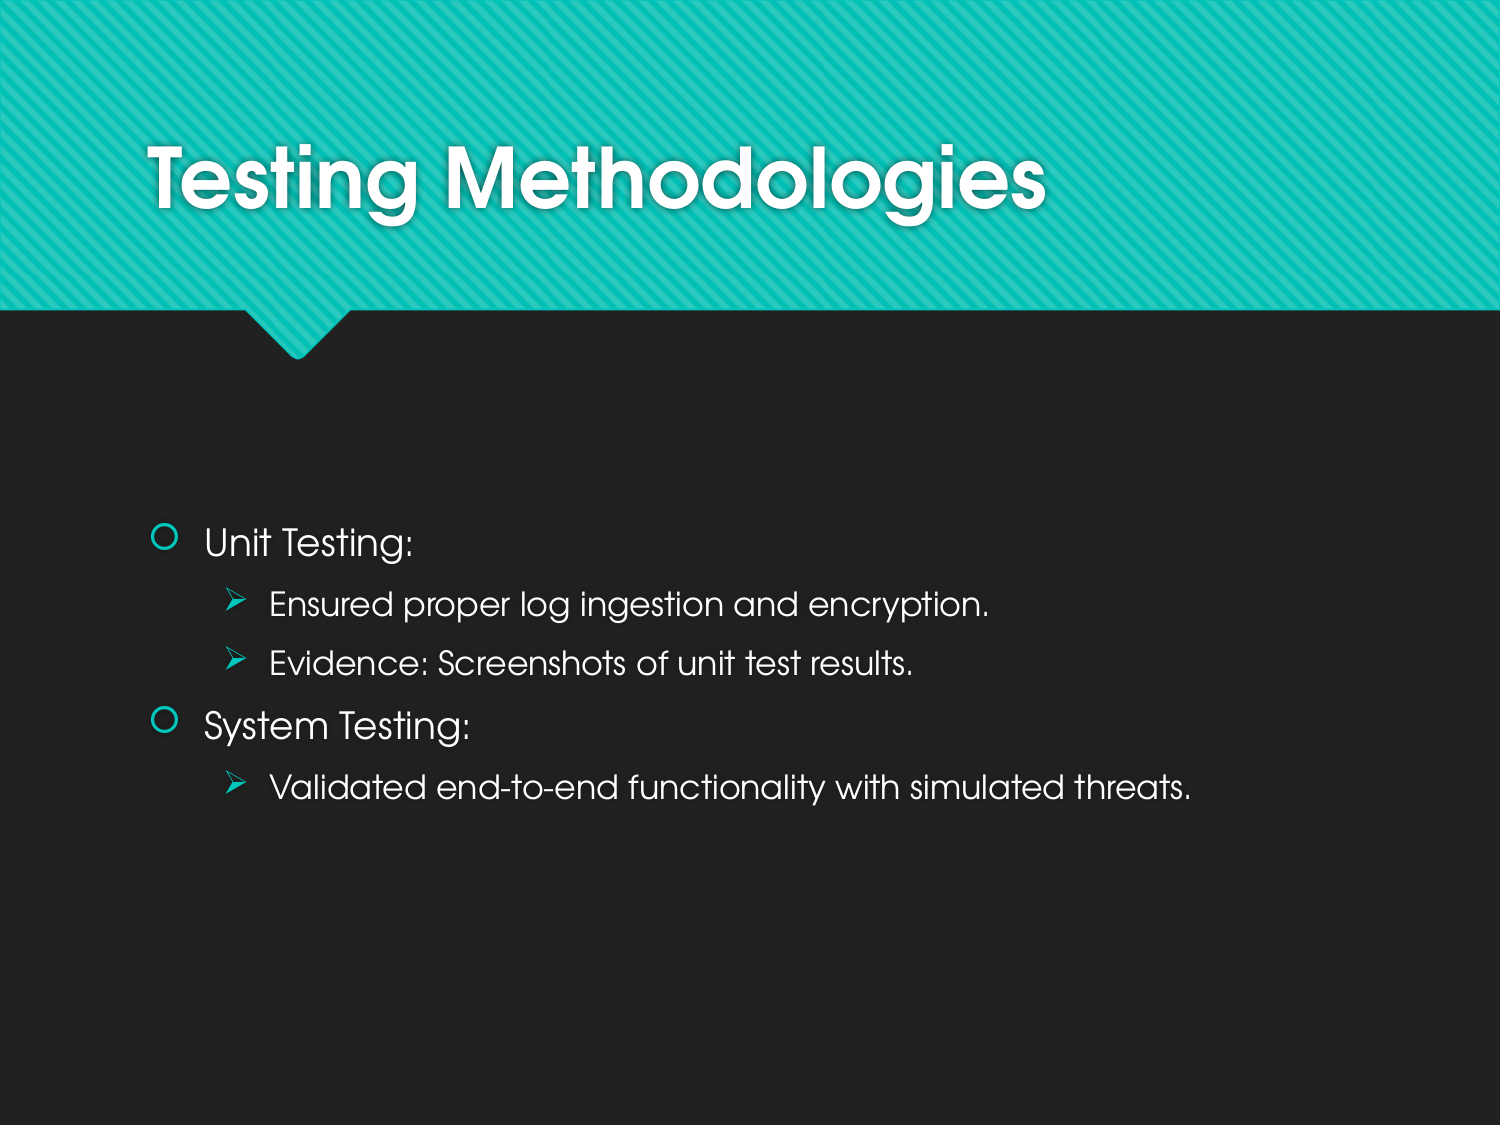

# Testing Methodologies
Unit Testing:
Ensured proper log ingestion and encryption.
Evidence: Screenshots of unit test results.
System Testing:
Validated end-to-end functionality with simulated threats.